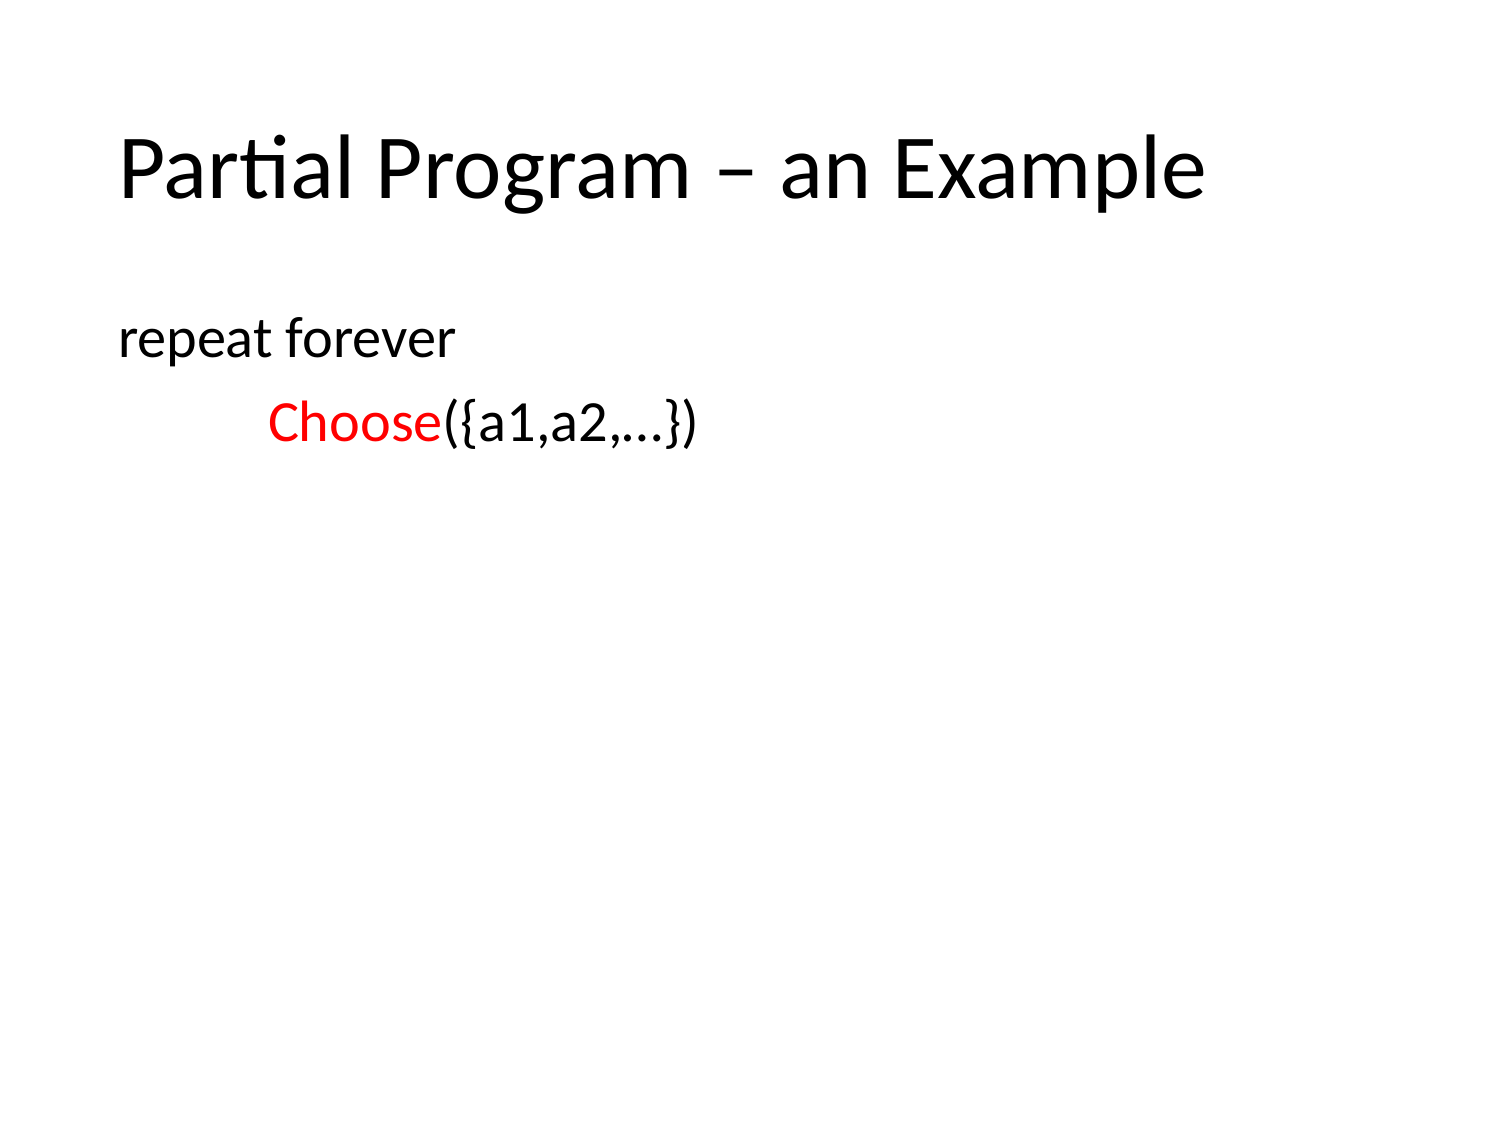

# Partial Program – an Example
repeat forever
	Choose({a1,a2,…})